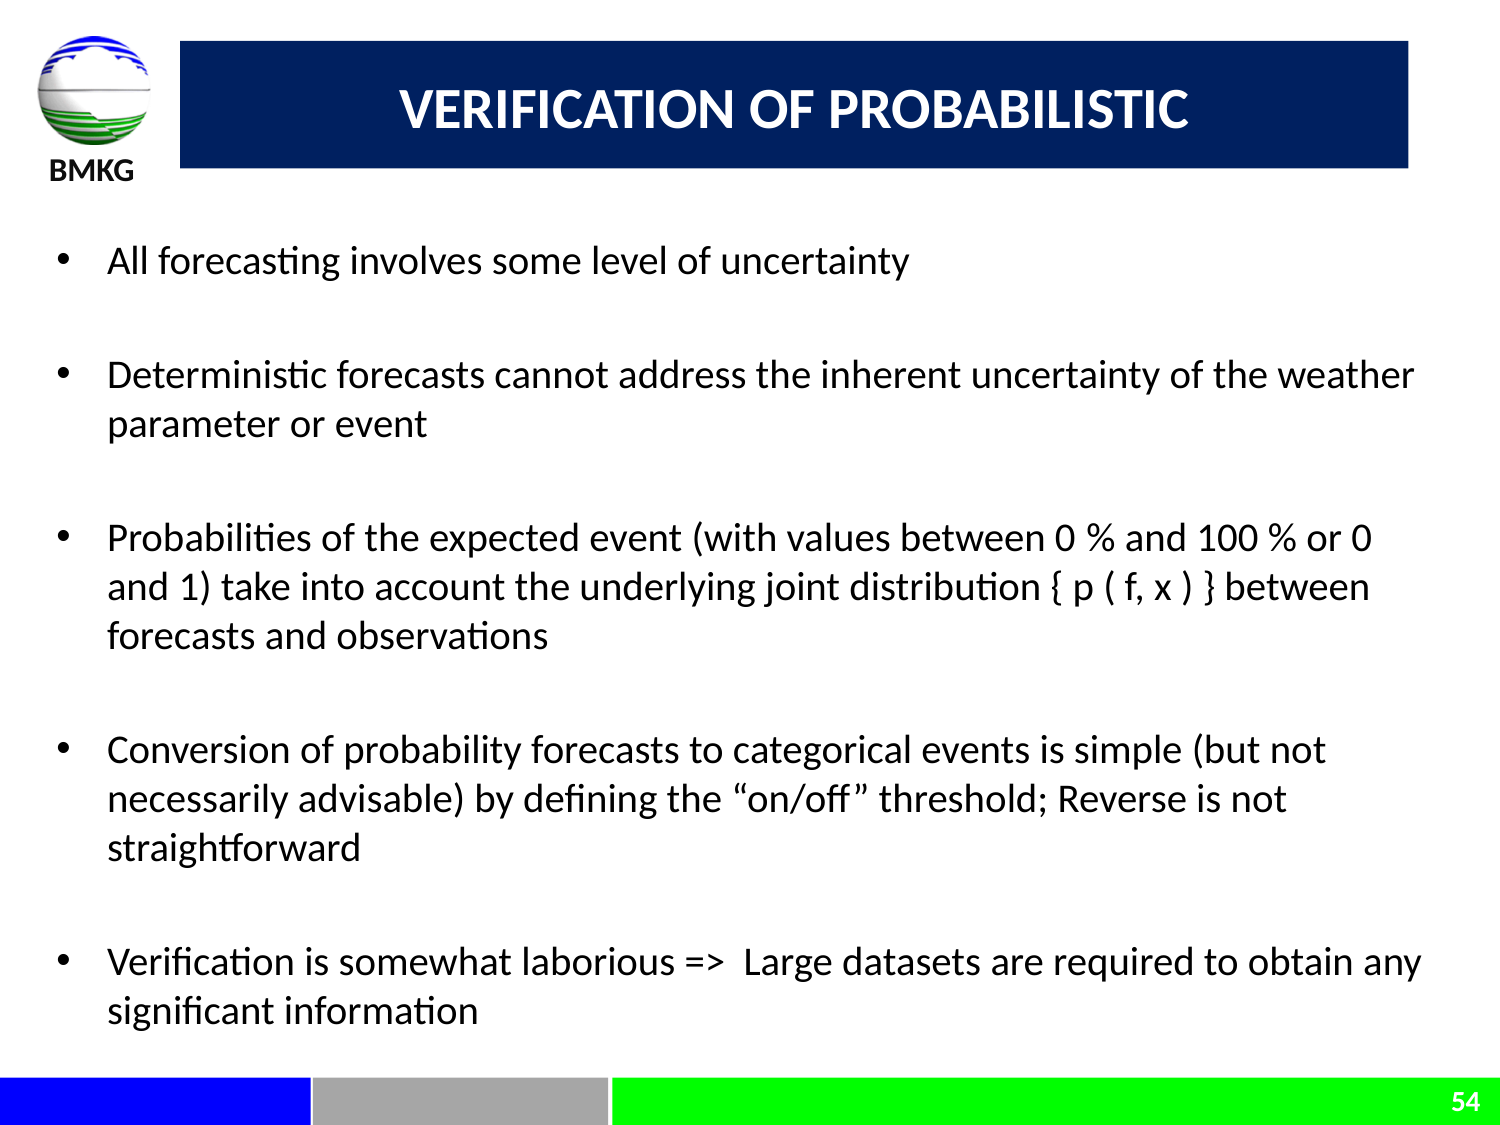

# Verification of Probabilistic
All forecasting involves some level of uncertainty

Deterministic forecasts cannot address the inherent uncertainty of the weather parameter or event

Probabilities of the expected event (with values between 0 % and 100 % or 0 and 1) take into account the underlying joint distribution { p ( f, x ) } between forecasts and observations

Conversion of probability forecasts to categorical events is simple (but not necessarily advisable) by defining the “on/off” threshold; Reverse is not straightforward

Verification is somewhat laborious =>  Large datasets are required to obtain any significant information